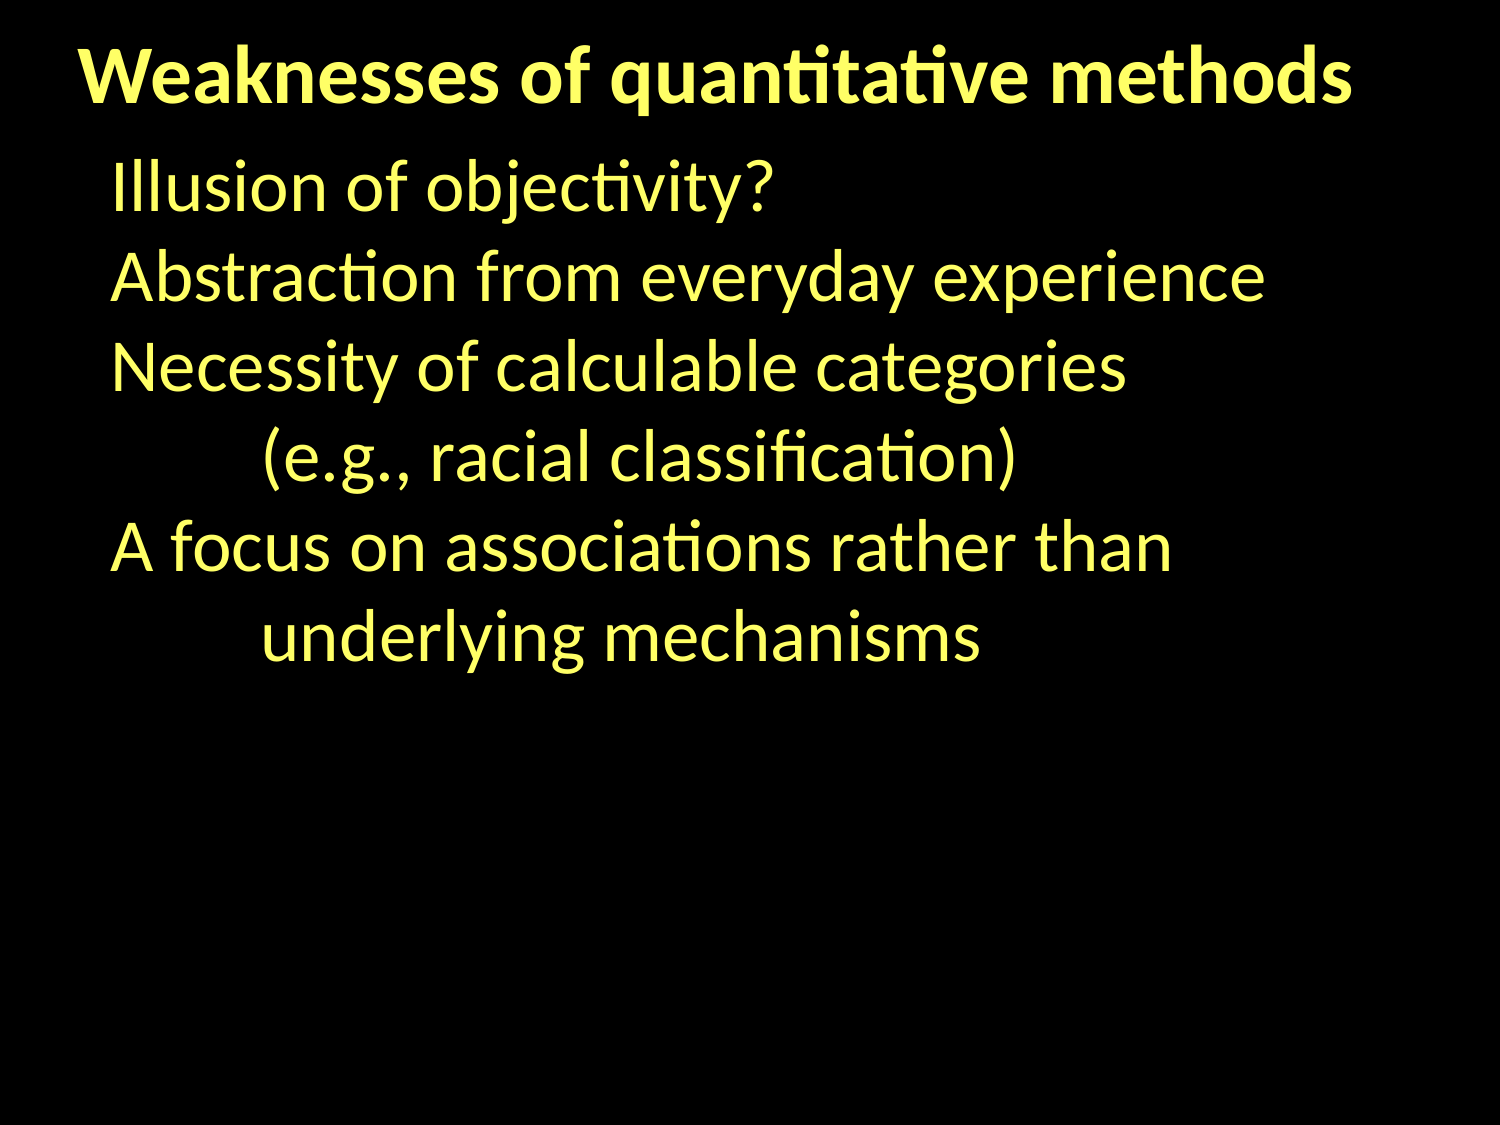

Weaknesses of quantitative methods
Illusion of objectivity?
Abstraction from everyday experience
Necessity of calculable categories
	(e.g., racial classification)
A focus on associations rather than
	underlying mechanisms